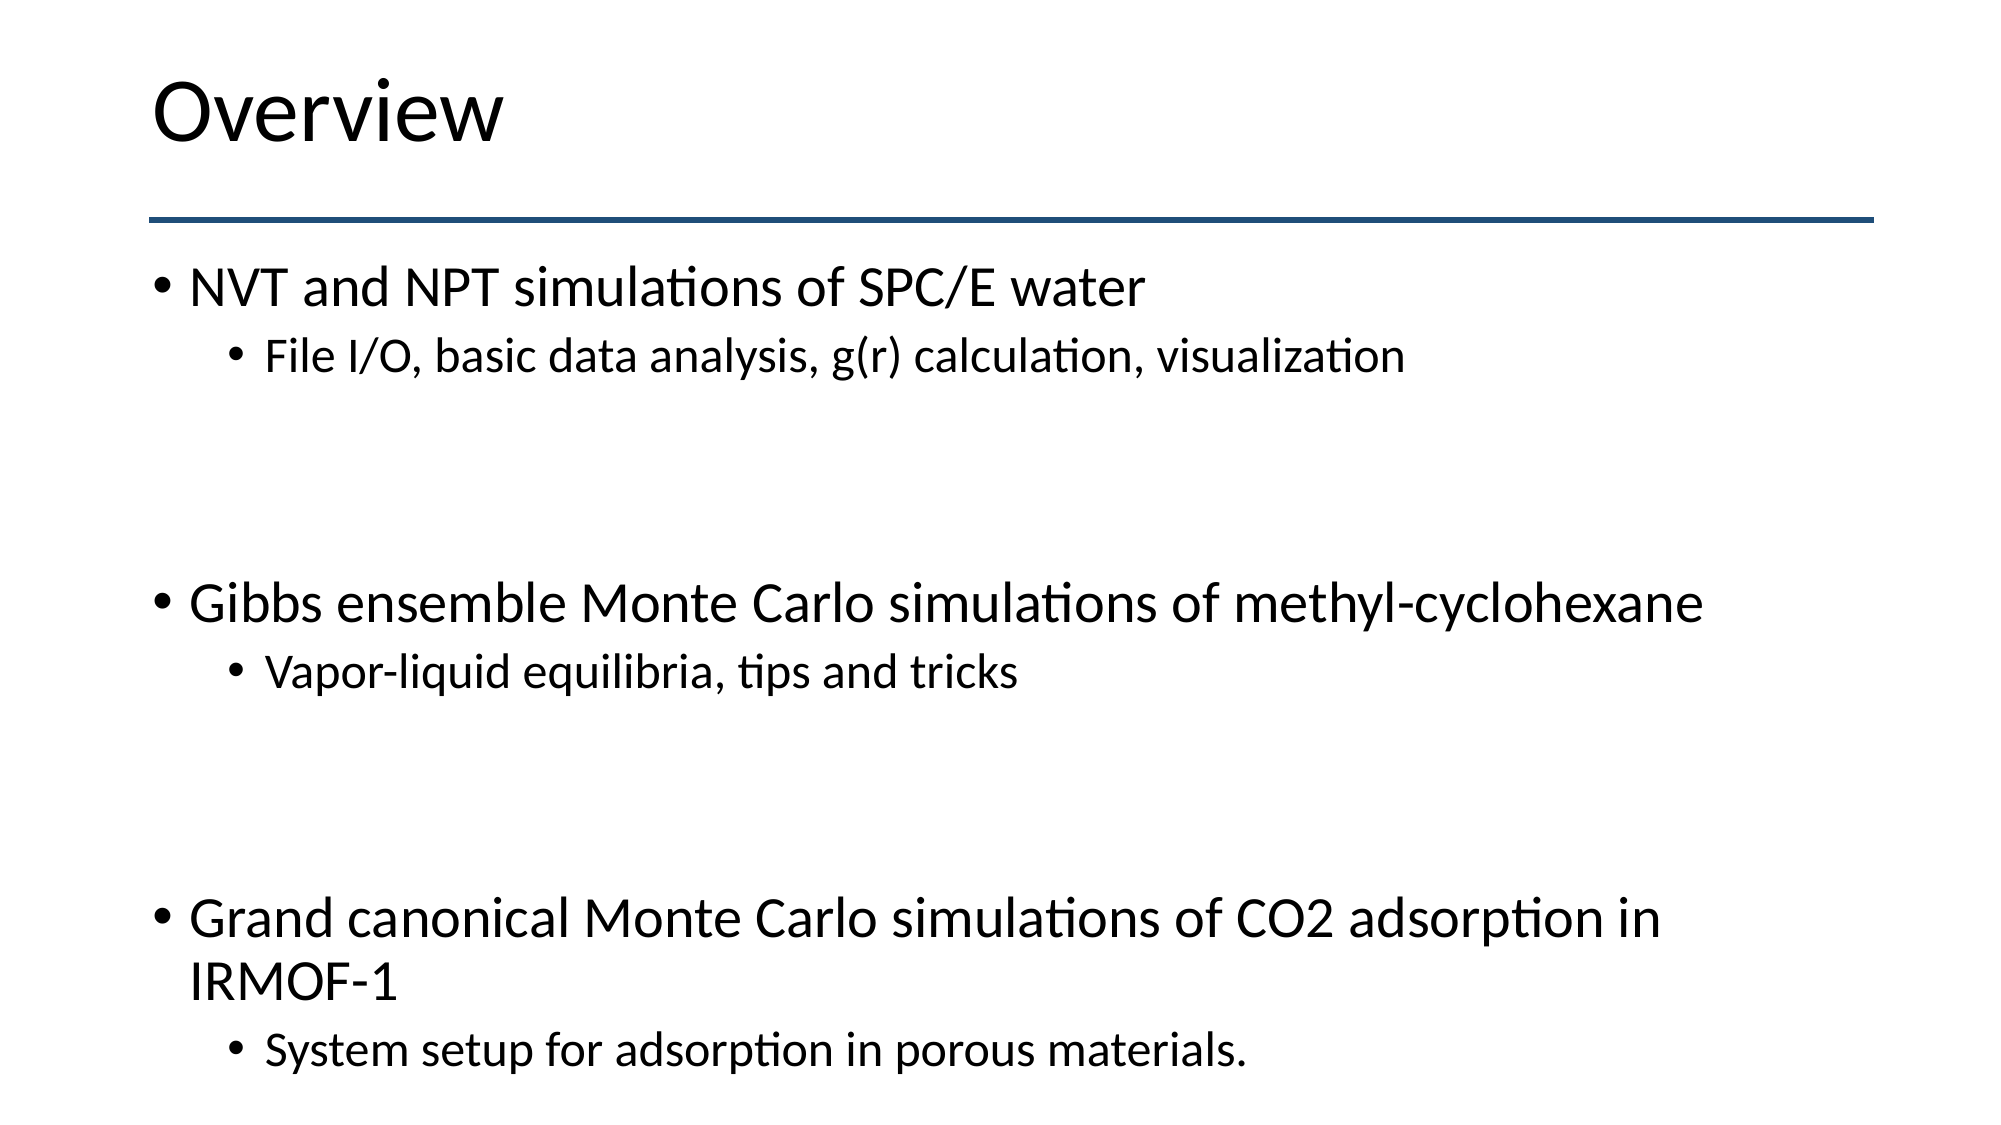

# Overview
NVT and NPT simulations of SPC/E water
File I/O, basic data analysis, g(r) calculation, visualization

Gibbs ensemble Monte Carlo simulations of methyl-cyclohexane
Vapor-liquid equilibria, tips and tricks

Grand canonical Monte Carlo simulations of CO2 adsorption in IRMOF-1
System setup for adsorption in porous materials.